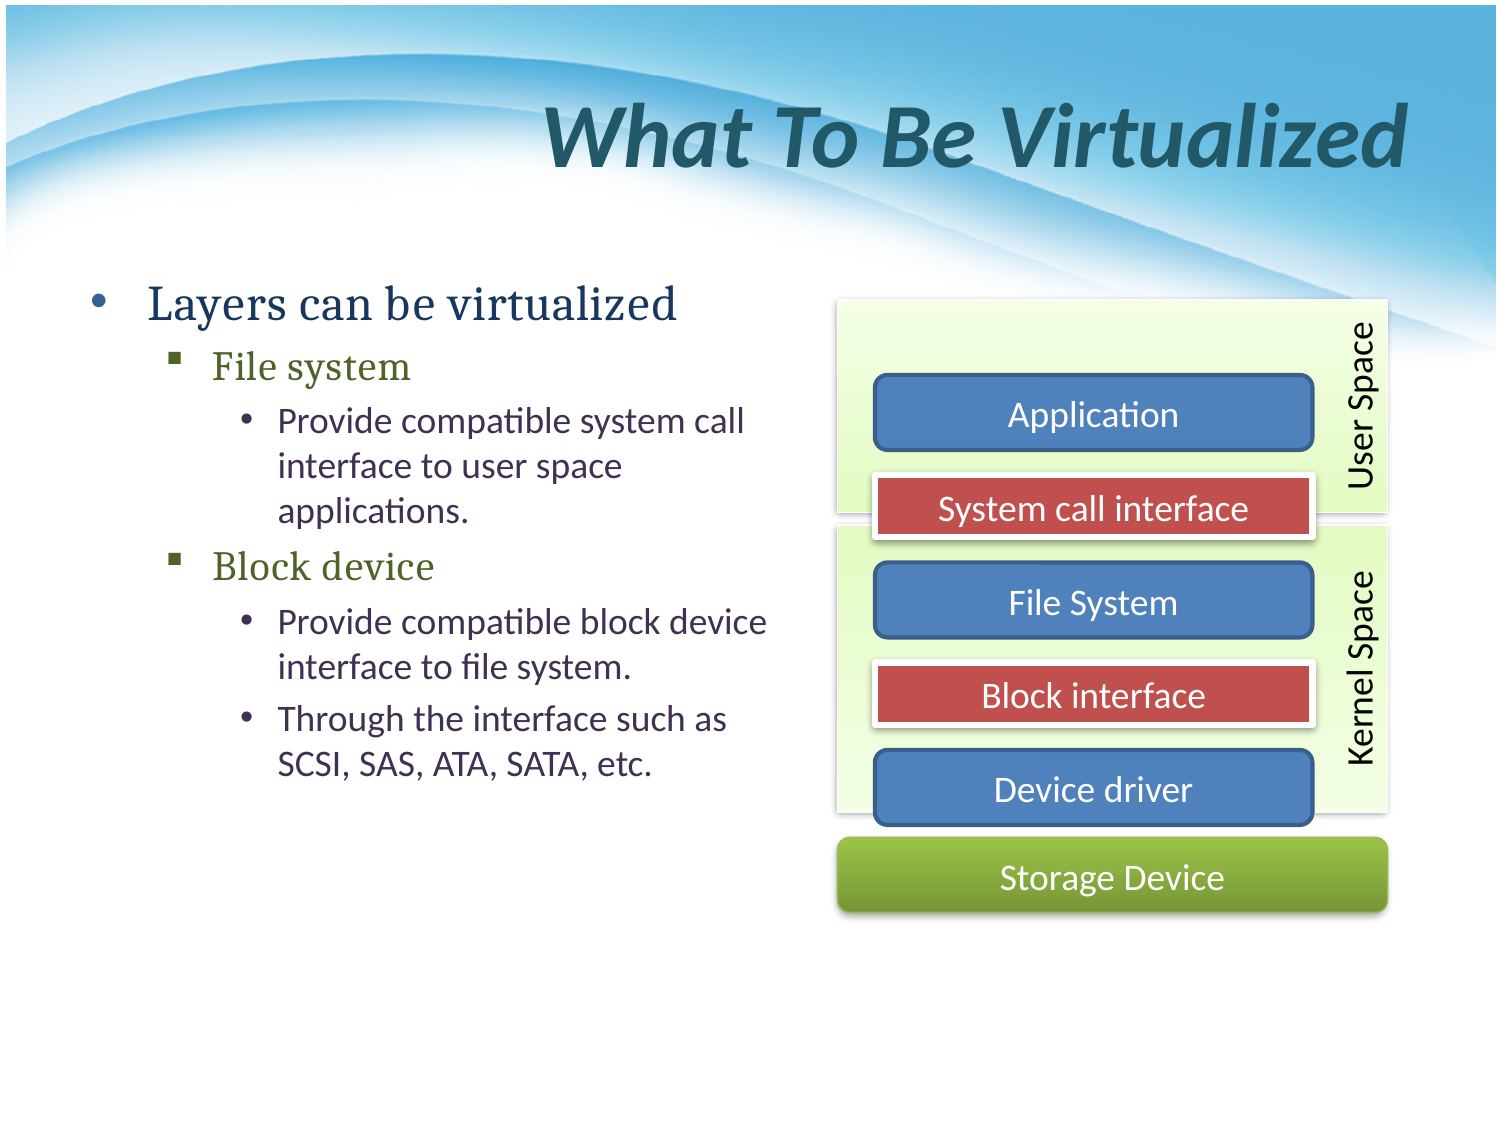

# What To Be Virtualized
Layers can be virtualized
File system
Provide compatible system call interface to user space applications.
Block device
Provide compatible block device interface to file system.
Through the interface such as SCSI, SAS, ATA, SATA, etc.
User Space
Application
System call interface
Kernel Space
File System
Block interface
Device driver
Storage Device